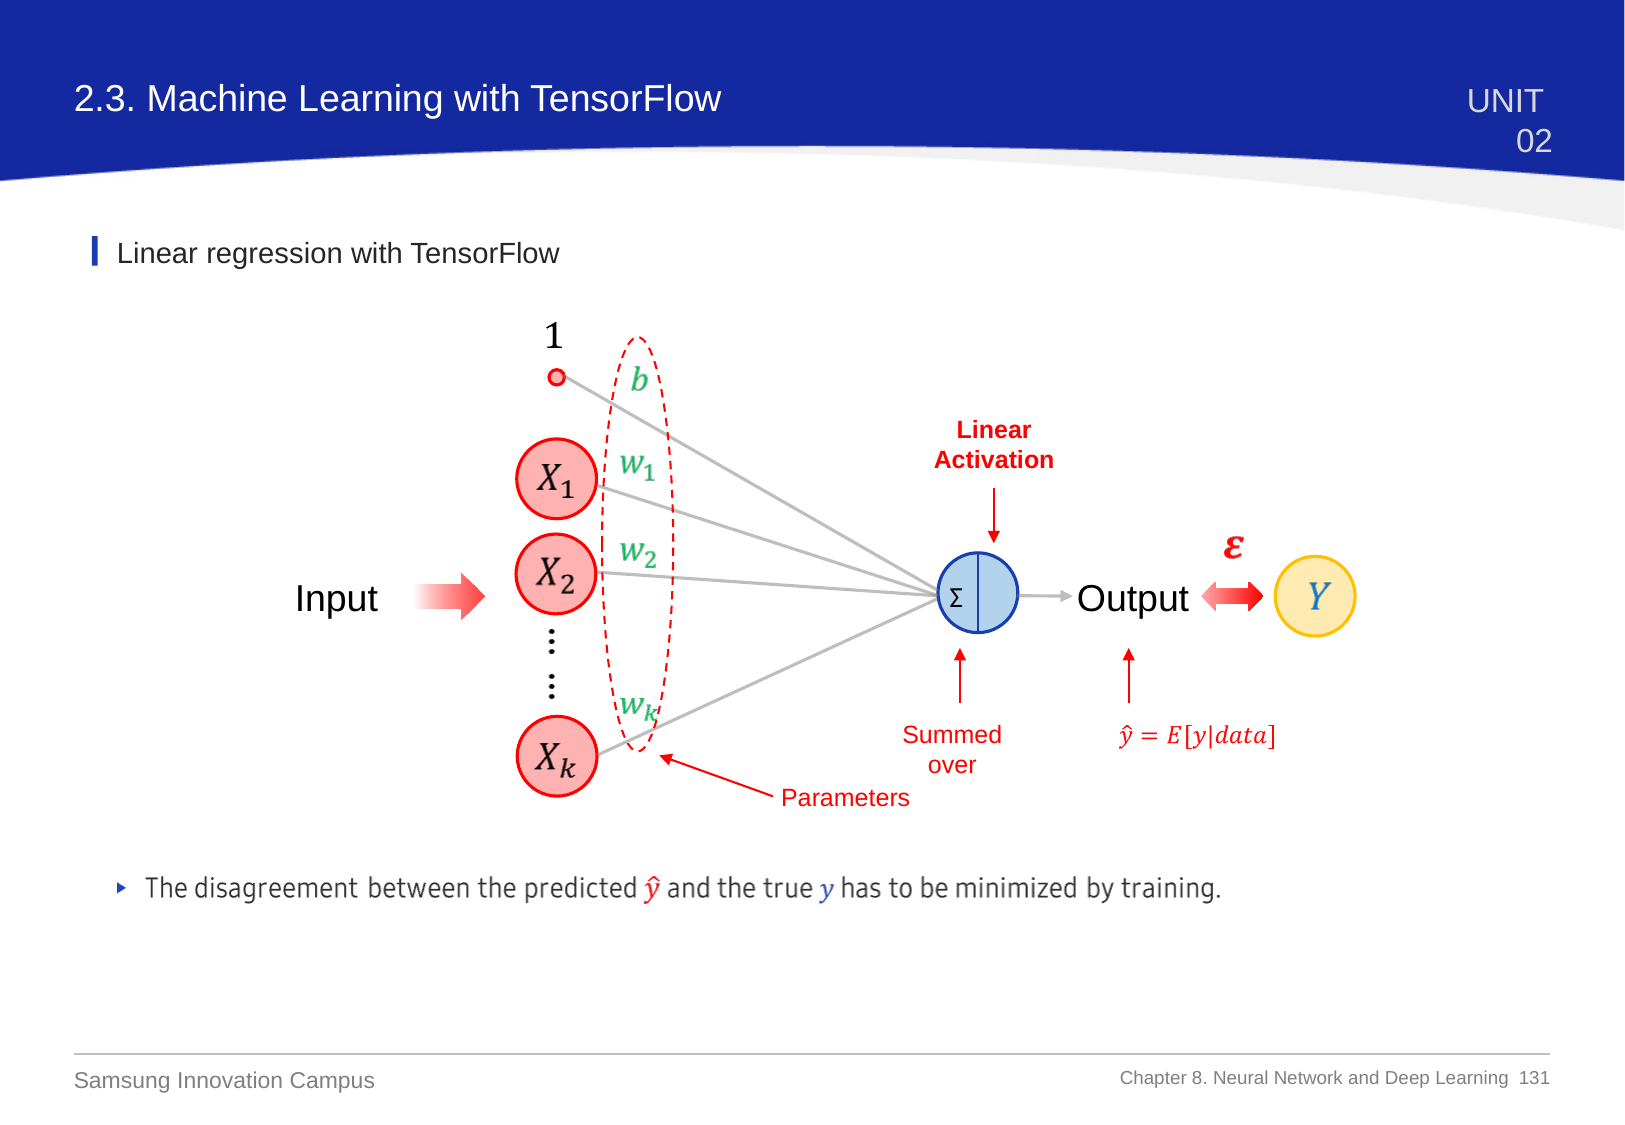

2.3. Machine Learning with TensorFlow
UNIT  02
Linear regression with TensorFlow

Parameters

Linear Activation

Σ

Summed over

Input
Output